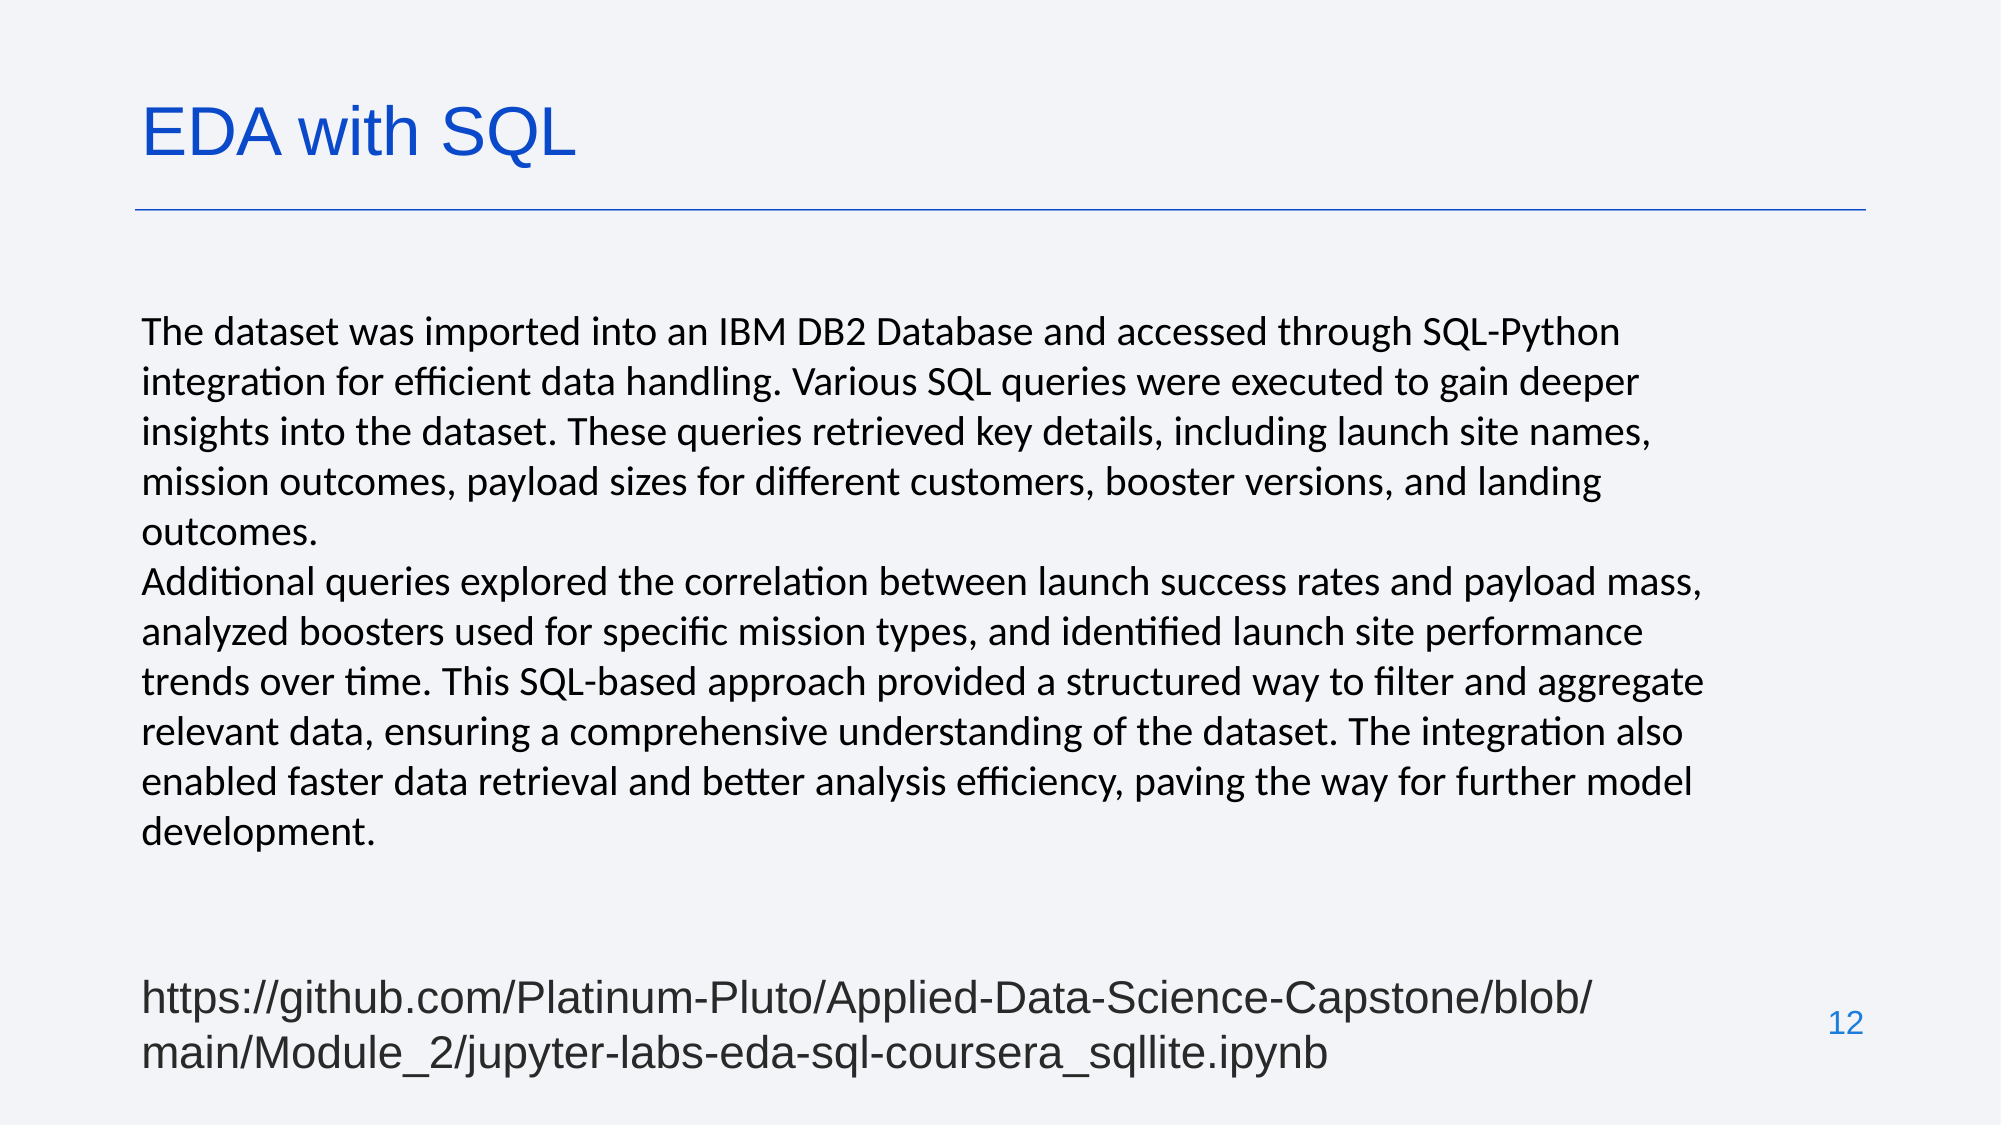

EDA with SQL
The dataset was imported into an IBM DB2 Database and accessed through SQL-Python integration for efficient data handling. Various SQL queries were executed to gain deeper insights into the dataset. These queries retrieved key details, including launch site names, mission outcomes, payload sizes for different customers, booster versions, and landing outcomes.
Additional queries explored the correlation between launch success rates and payload mass, analyzed boosters used for specific mission types, and identified launch site performance trends over time. This SQL-based approach provided a structured way to filter and aggregate relevant data, ensuring a comprehensive understanding of the dataset. The integration also enabled faster data retrieval and better analysis efficiency, paving the way for further model development.

https://github.com/Platinum-Pluto/Applied-Data-Science-Capstone/blob/main/Module_2/jupyter-labs-eda-sql-coursera_sqllite.ipynb

12